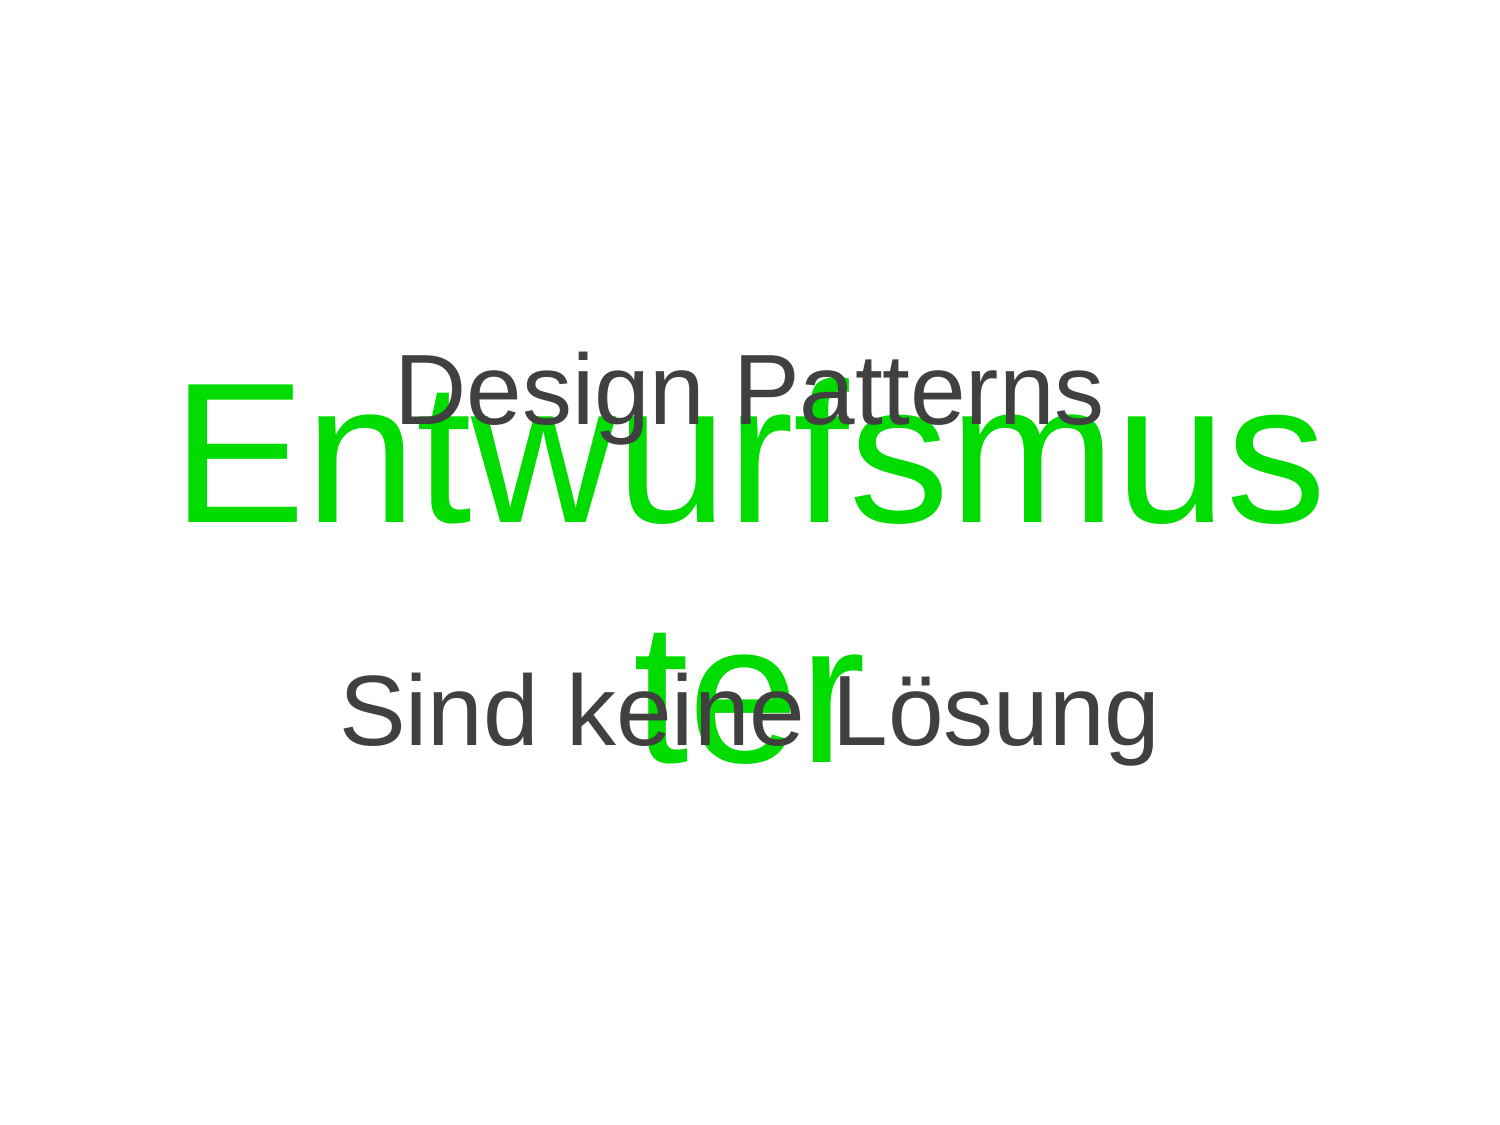

Design Patterns
# Entwurfsmuster
Sind keine Lösung